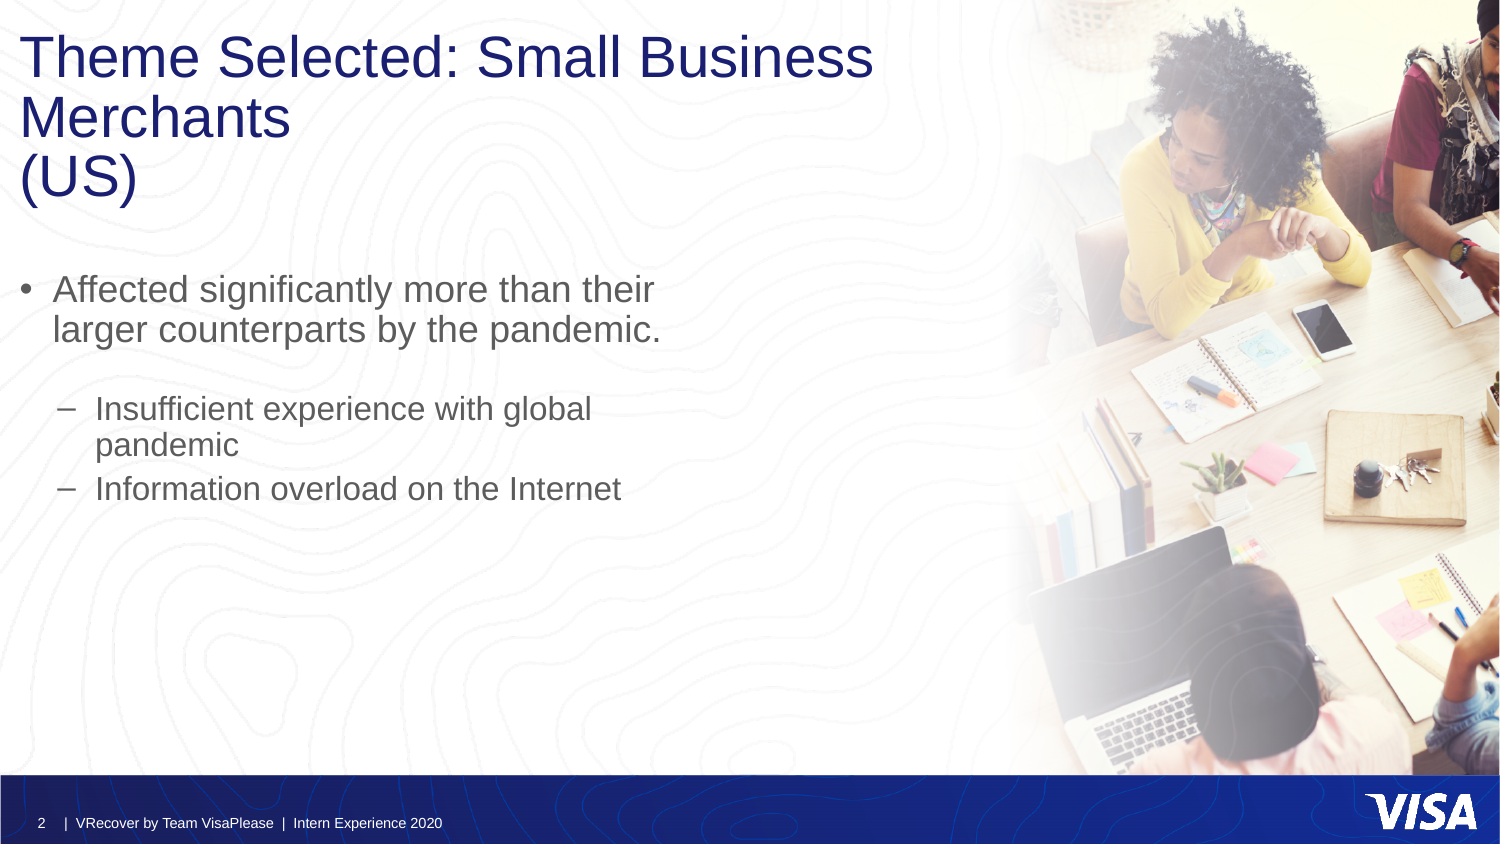

# Theme Selected: Small Business Merchants
(US)
Affected significantly more than their larger counterparts by the pandemic.

Insufficient experience with global pandemic
Information overload on the Internet